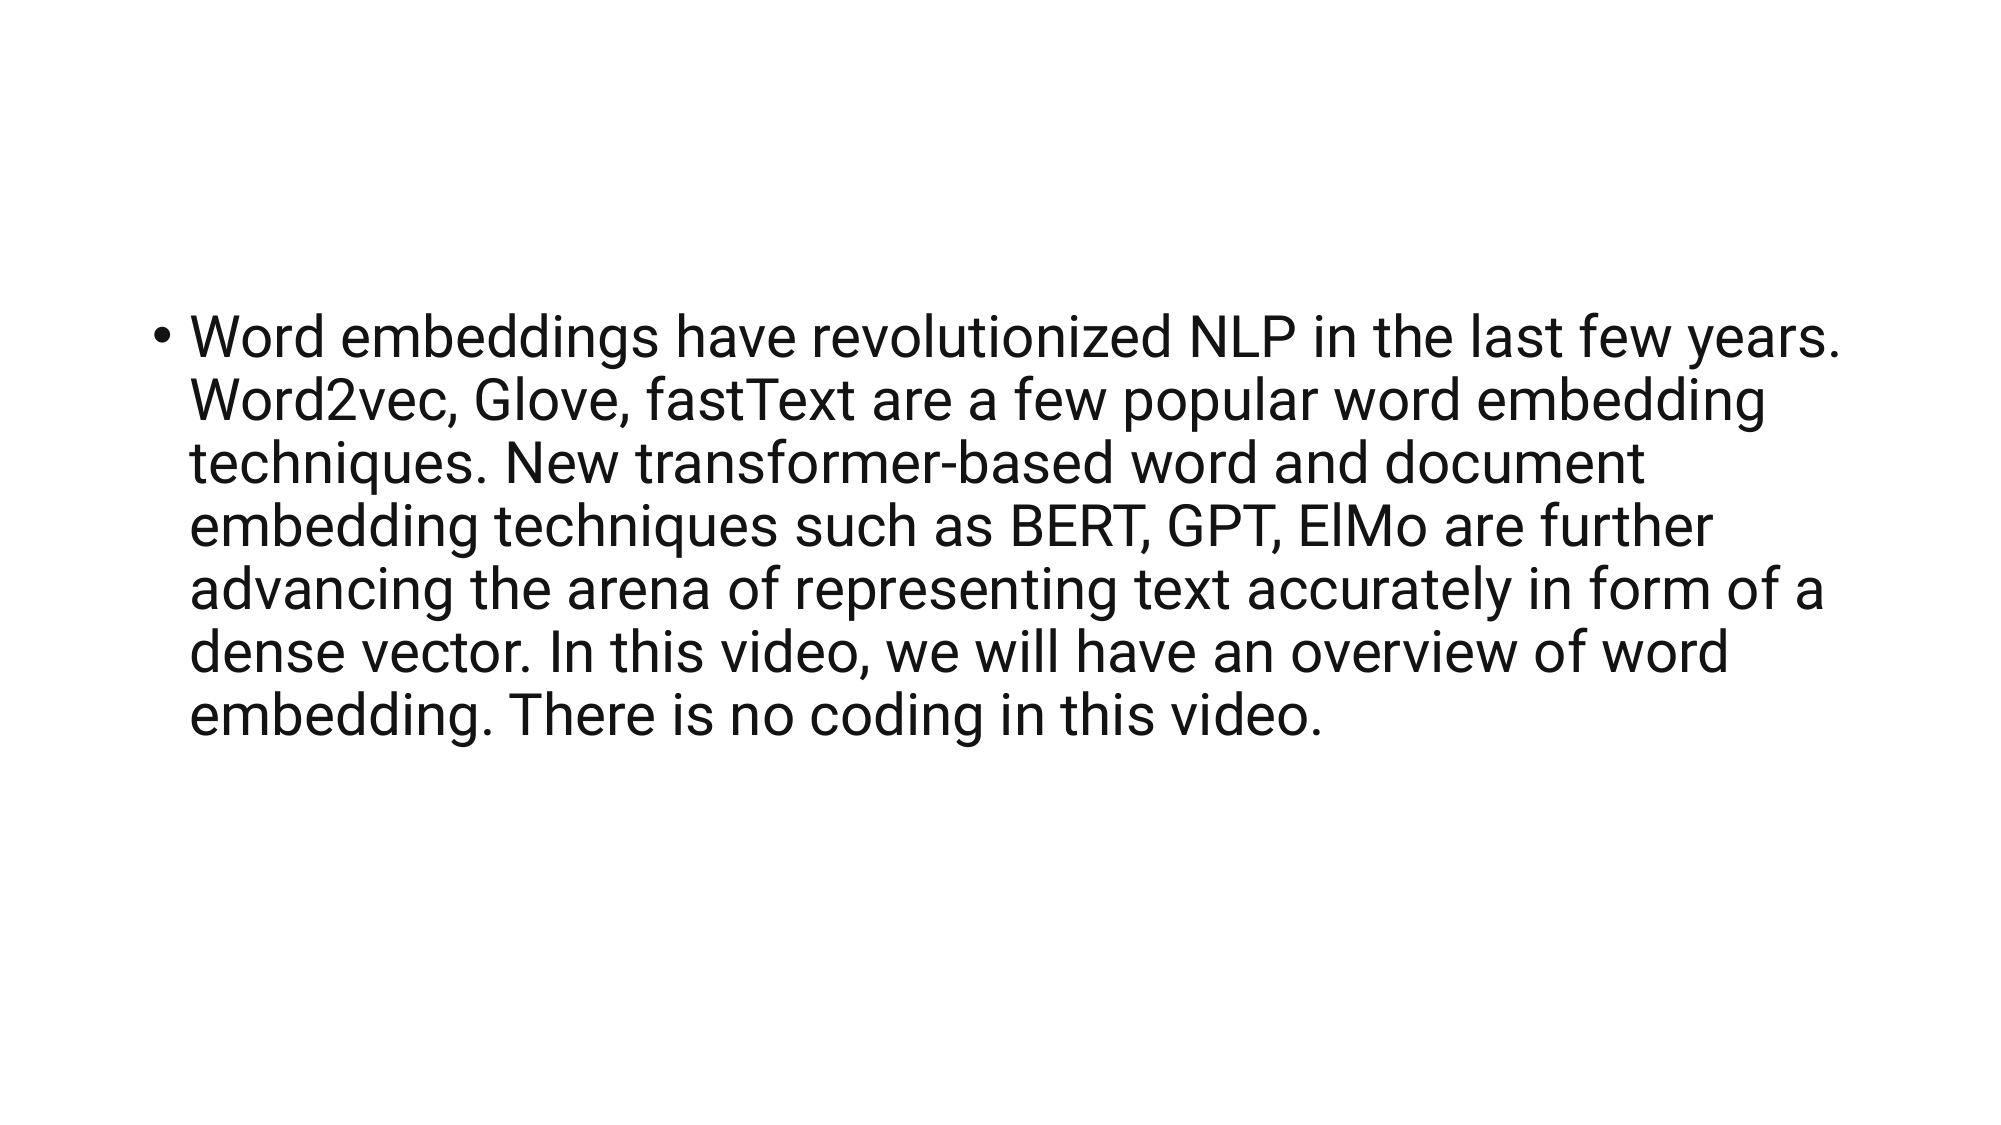

#
Word embeddings have revolutionized NLP in the last few years. Word2vec, Glove, fastText are a few popular word embedding techniques. New transformer-based word and document embedding techniques such as BERT, GPT, ElMo are further advancing the arena of representing text accurately in form of a dense vector. In this video, we will have an overview of word embedding. There is no coding in this video.